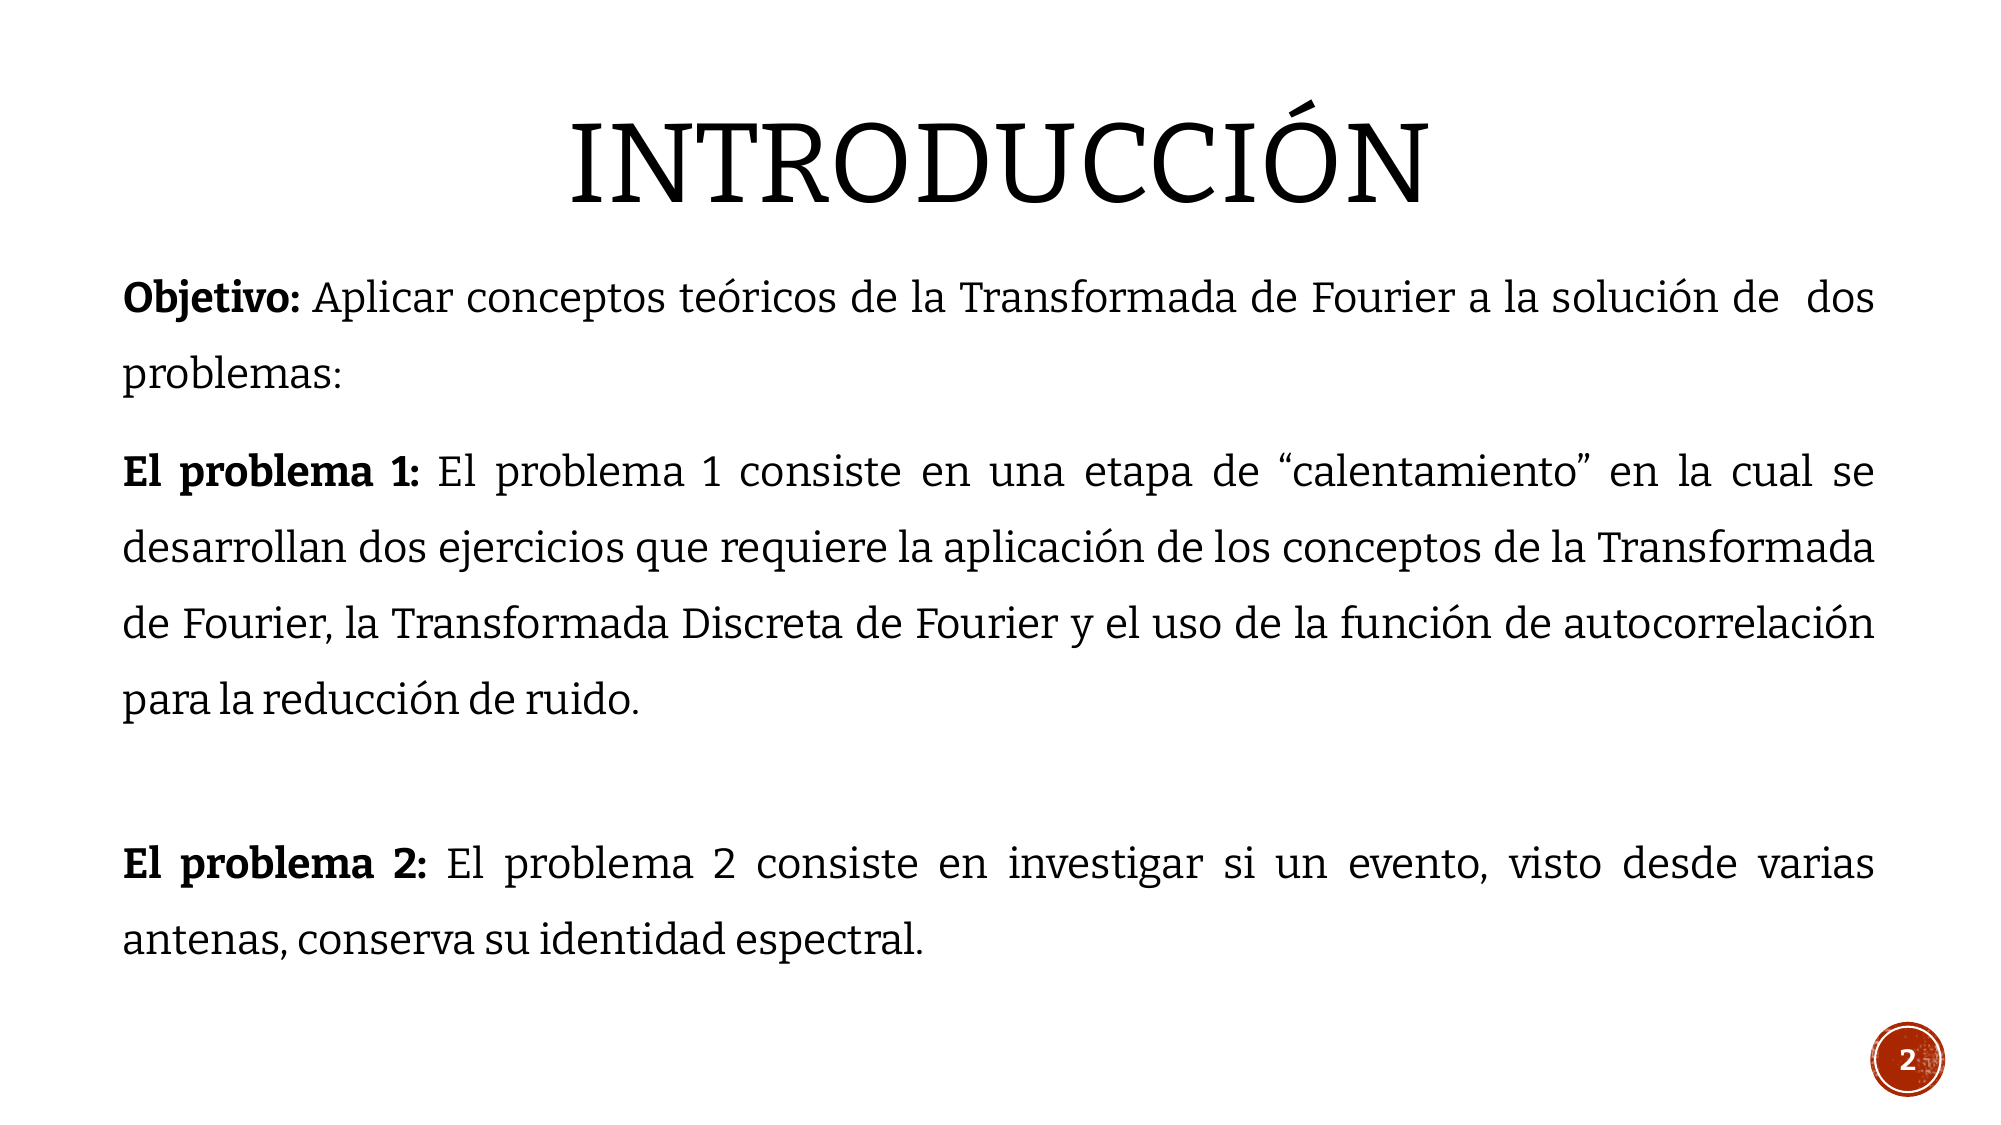

# INTRODUCCIÓN
Objetivo: Aplicar conceptos teóricos de la Transformada de Fourier a la solución de  dos problemas:

El problema 1: El problema 1 consiste en una etapa de “calentamiento” en la cual se desarrollan dos ejercicios que requiere la aplicación de los conceptos de la Transformada de Fourier, la Transformada Discreta de Fourier y el uso de la función de autocorrelación para la reducción de ruido.

El problema 2: El problema 2 consiste en investigar si un evento, visto desde varias antenas, conserva su identidad espectral.

2